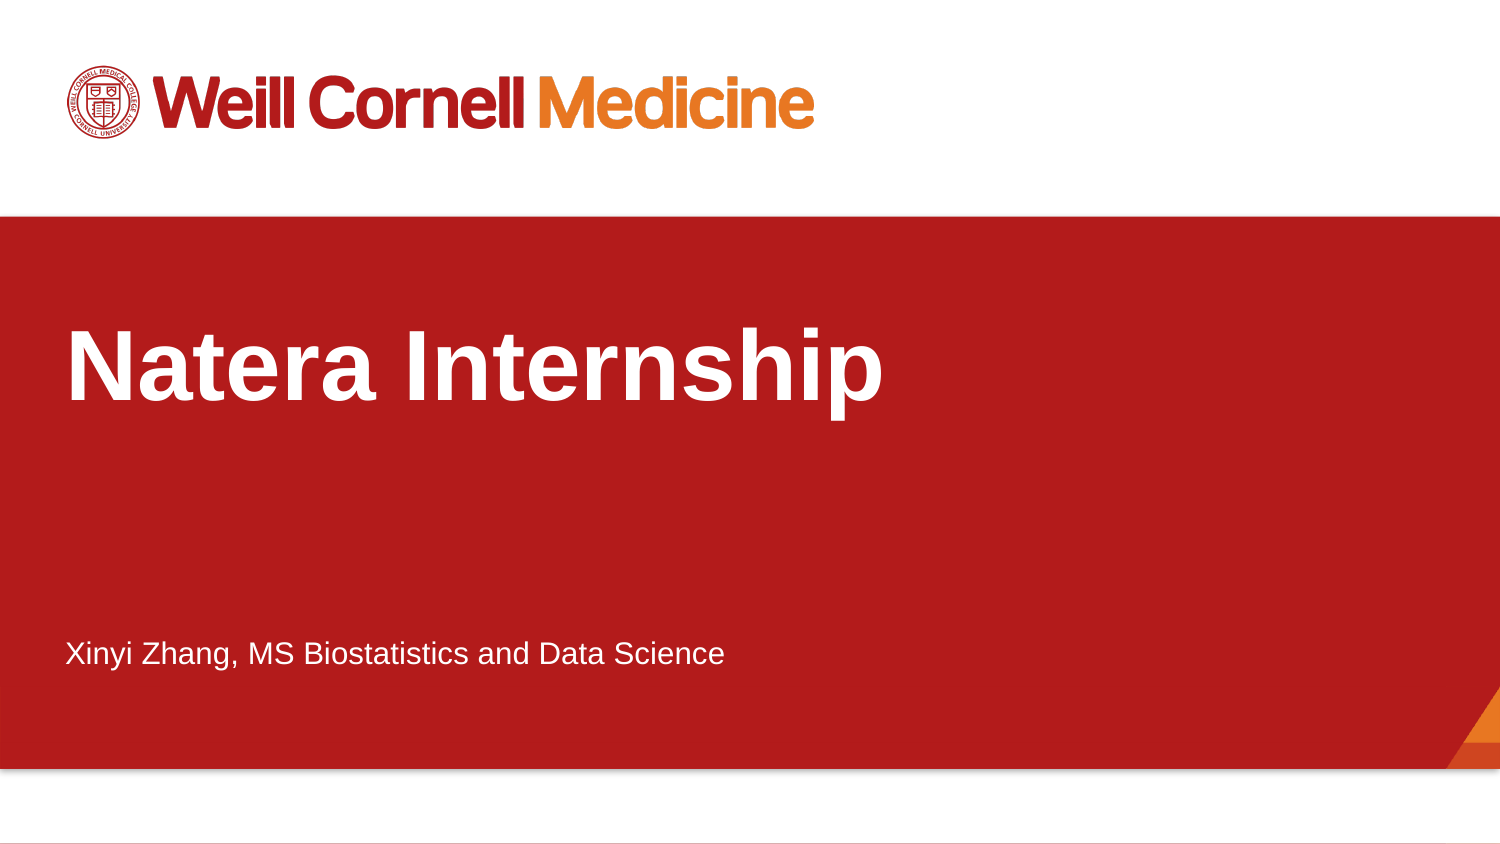

# Natera Internship

Xinyi Zhang, MS Biostatistics and Data Science